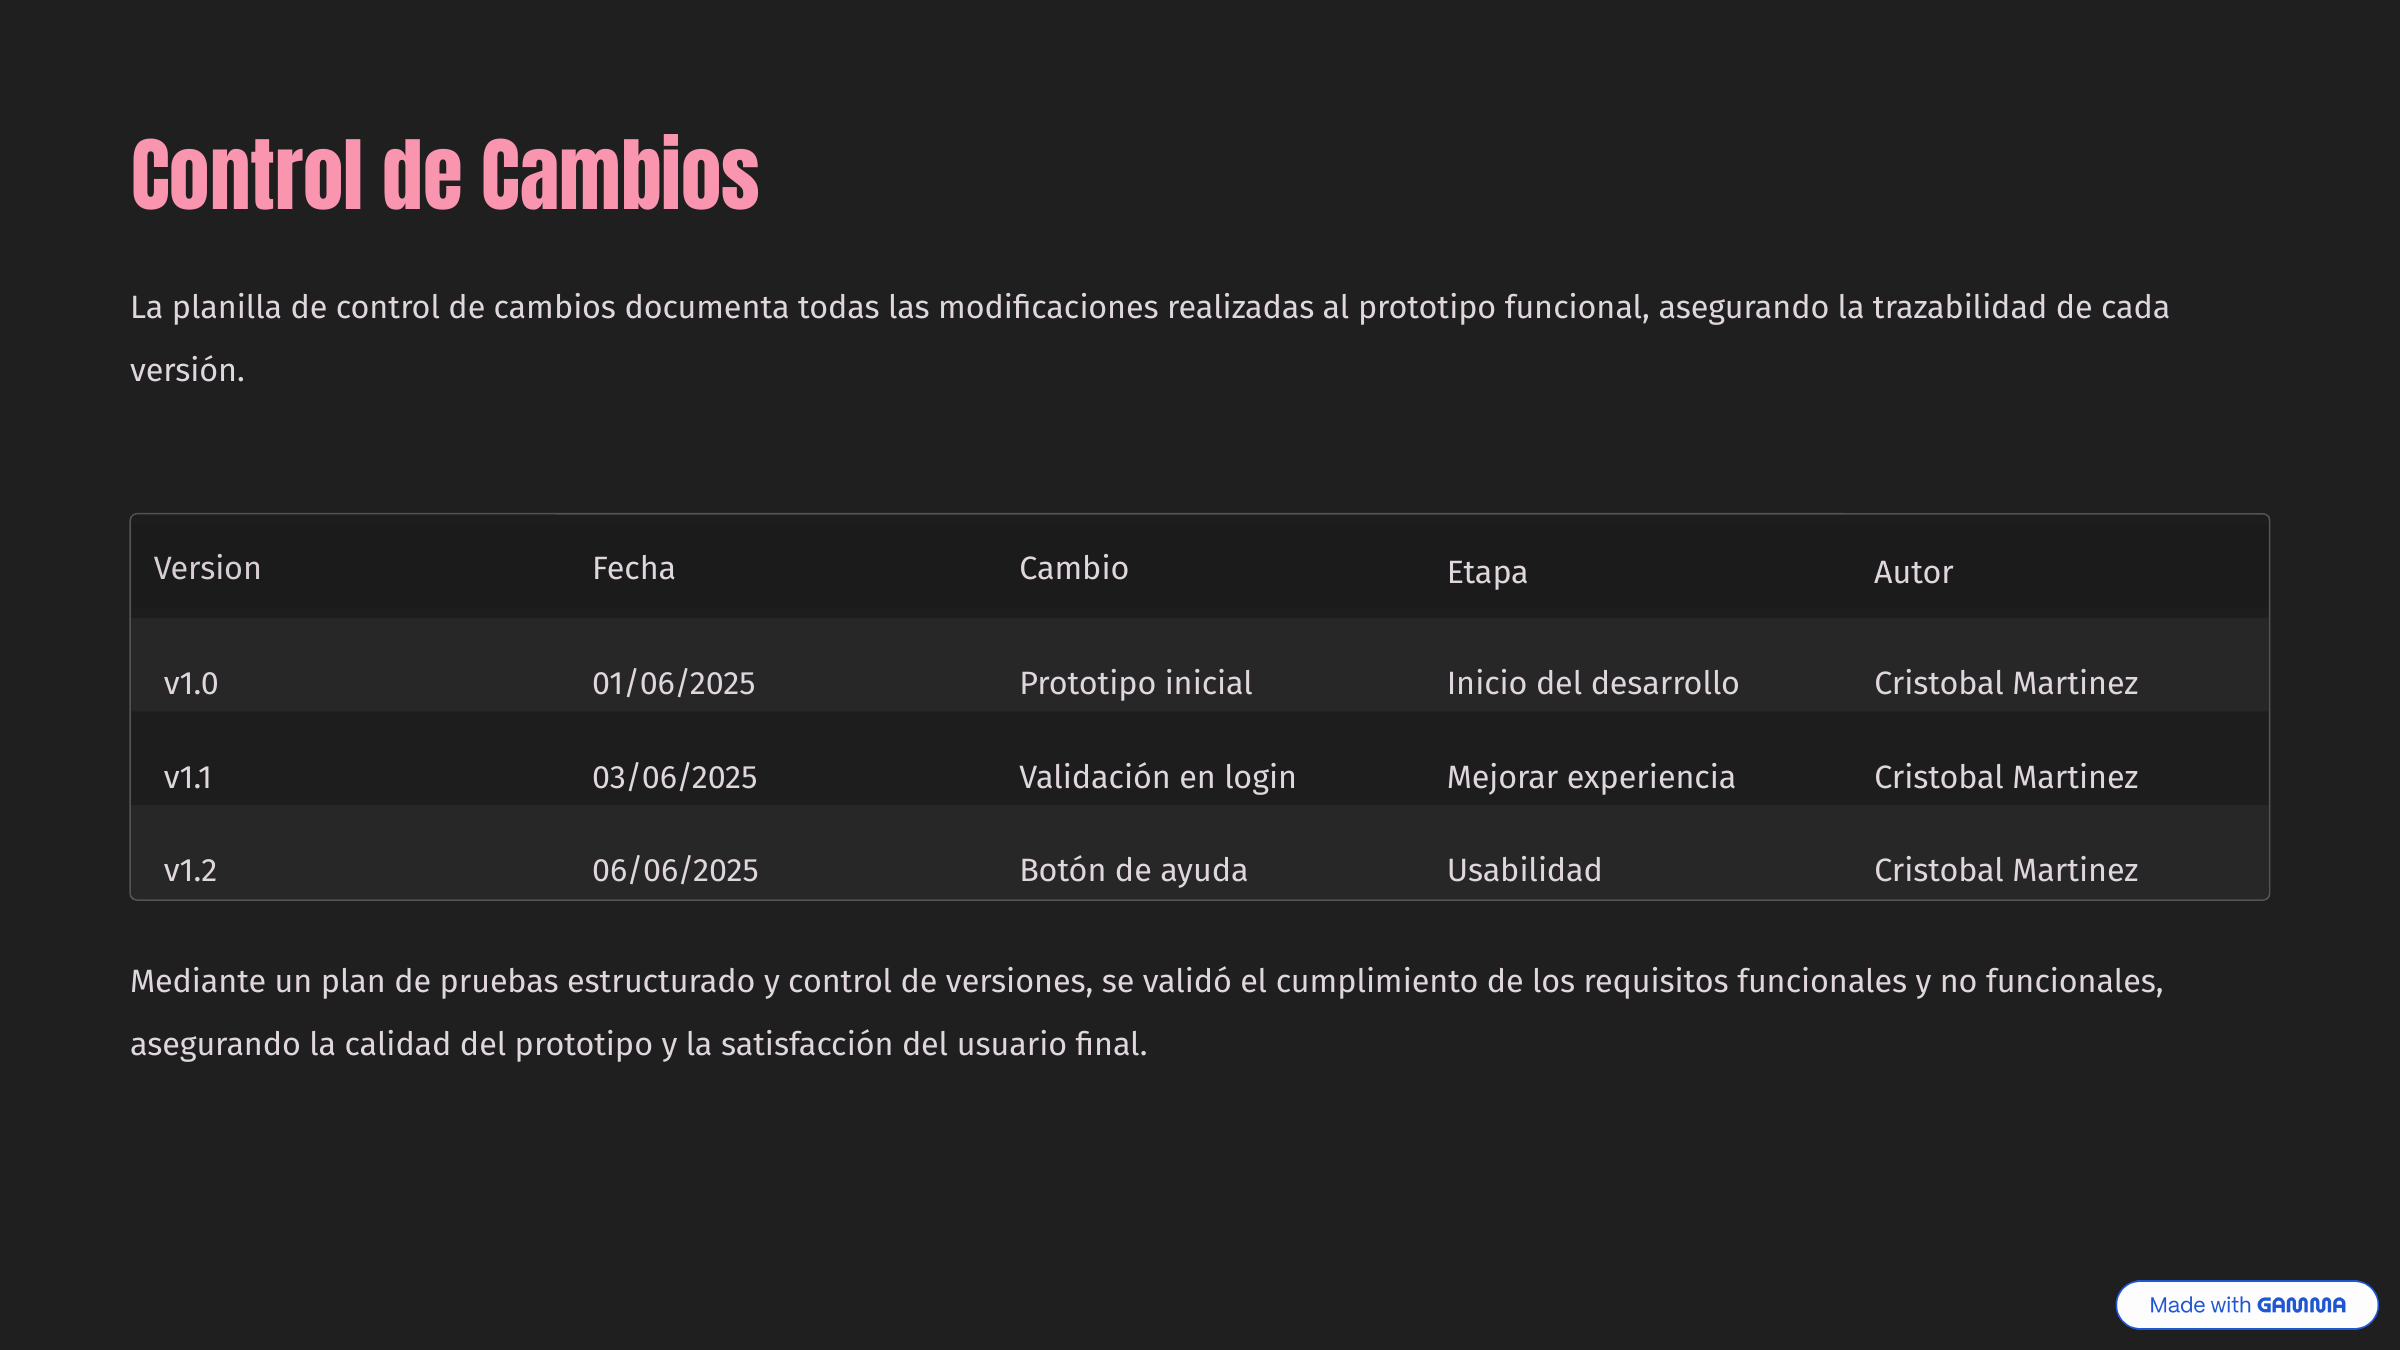

Control de Cambios
La planilla de control de cambios documenta todas las modificaciones realizadas al prototipo funcional, asegurando la trazabilidad de cada versión.

Version
Fecha

Cambio

Etapa
Autor

v1.0
01/06/2025
Prototipo inicial
Inicio del desarrollo
Cristobal Martinez

v1.1
03/06/2025
Validación en login
Mejorar experiencia
Cristobal Martinez

v1.2
06/06/2025
Botón de ayuda
Usabilidad
Cristobal Martinez
Mediante un plan de pruebas estructurado y control de versiones, se validó el cumplimiento de los requisitos funcionales y no funcionales, asegurando la calidad del prototipo y la satisfacción del usuario final.